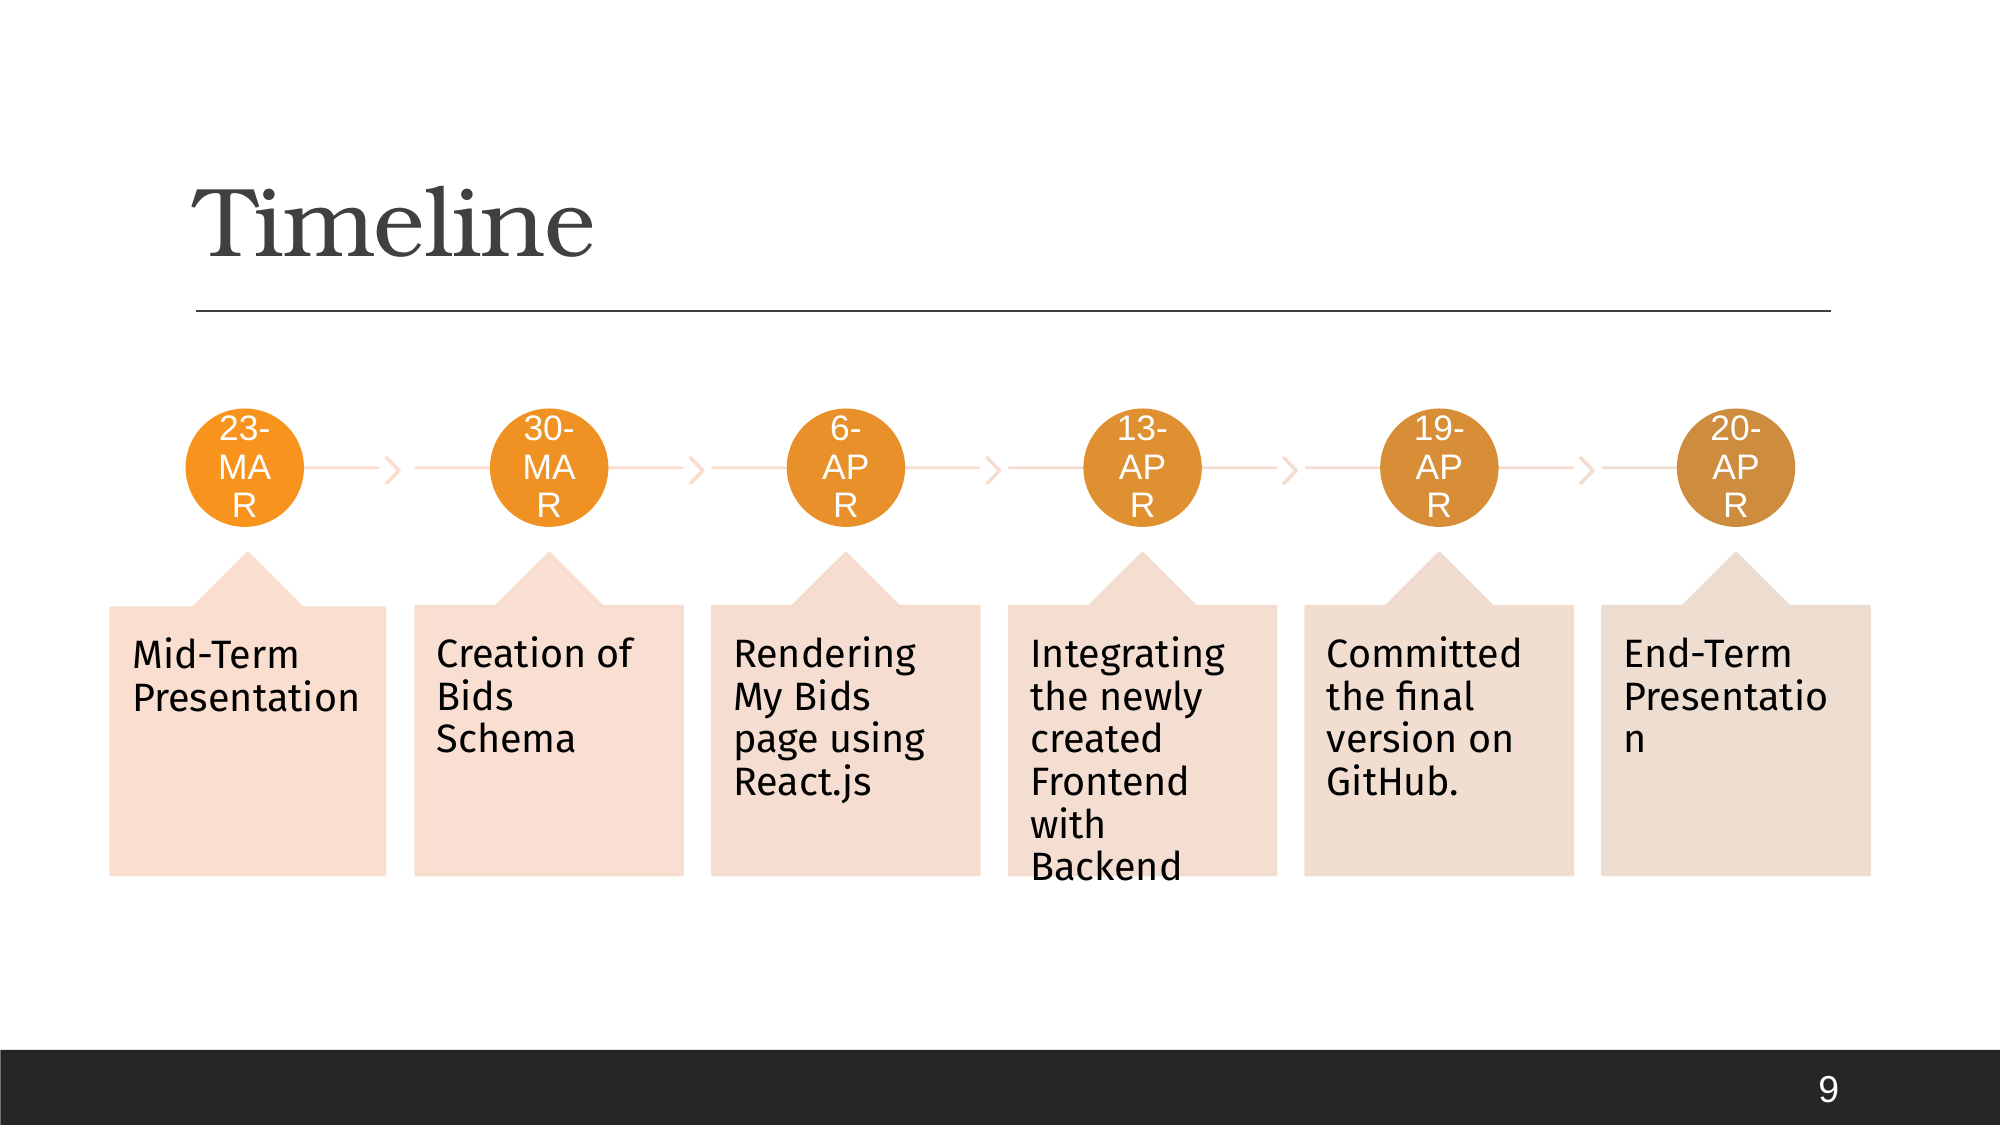

# Timeline
23-MAR
Mid-Term Presentation
30-MAR
Creation of Bids Schema
6-APR
Rendering My Bids page using React.js
13-APR
Integrating the newly created Frontend with Backend
19-APR
Committed the final version on GitHub.
20-APR
End-Term Presentation
9